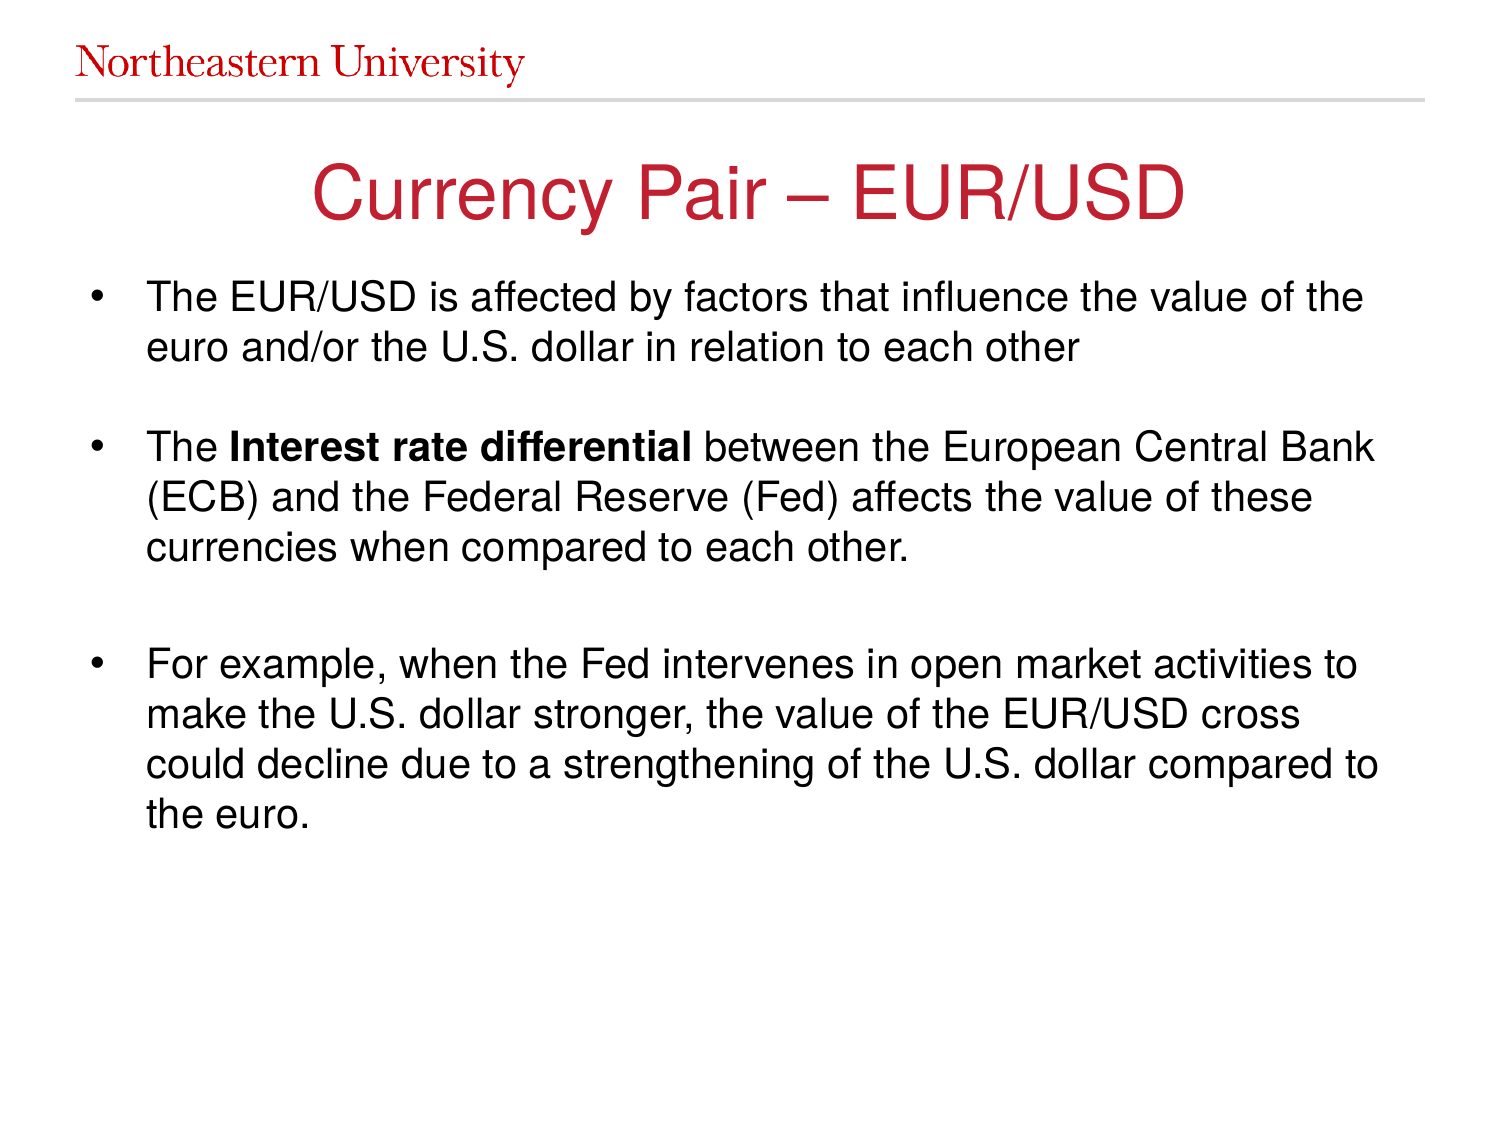

# Currency Pair – EUR/USD
The EUR/USD is affected by factors that influence the value of the euro and/or the U.S. dollar in relation to each other

The Interest rate differential between the European Central Bank (ECB) and the Federal Reserve (Fed) affects the value of these currencies when compared to each other.

For example, when the Fed intervenes in open market activities to make the U.S. dollar stronger, the value of the EUR/USD cross could decline due to a strengthening of the U.S. dollar compared to the euro.